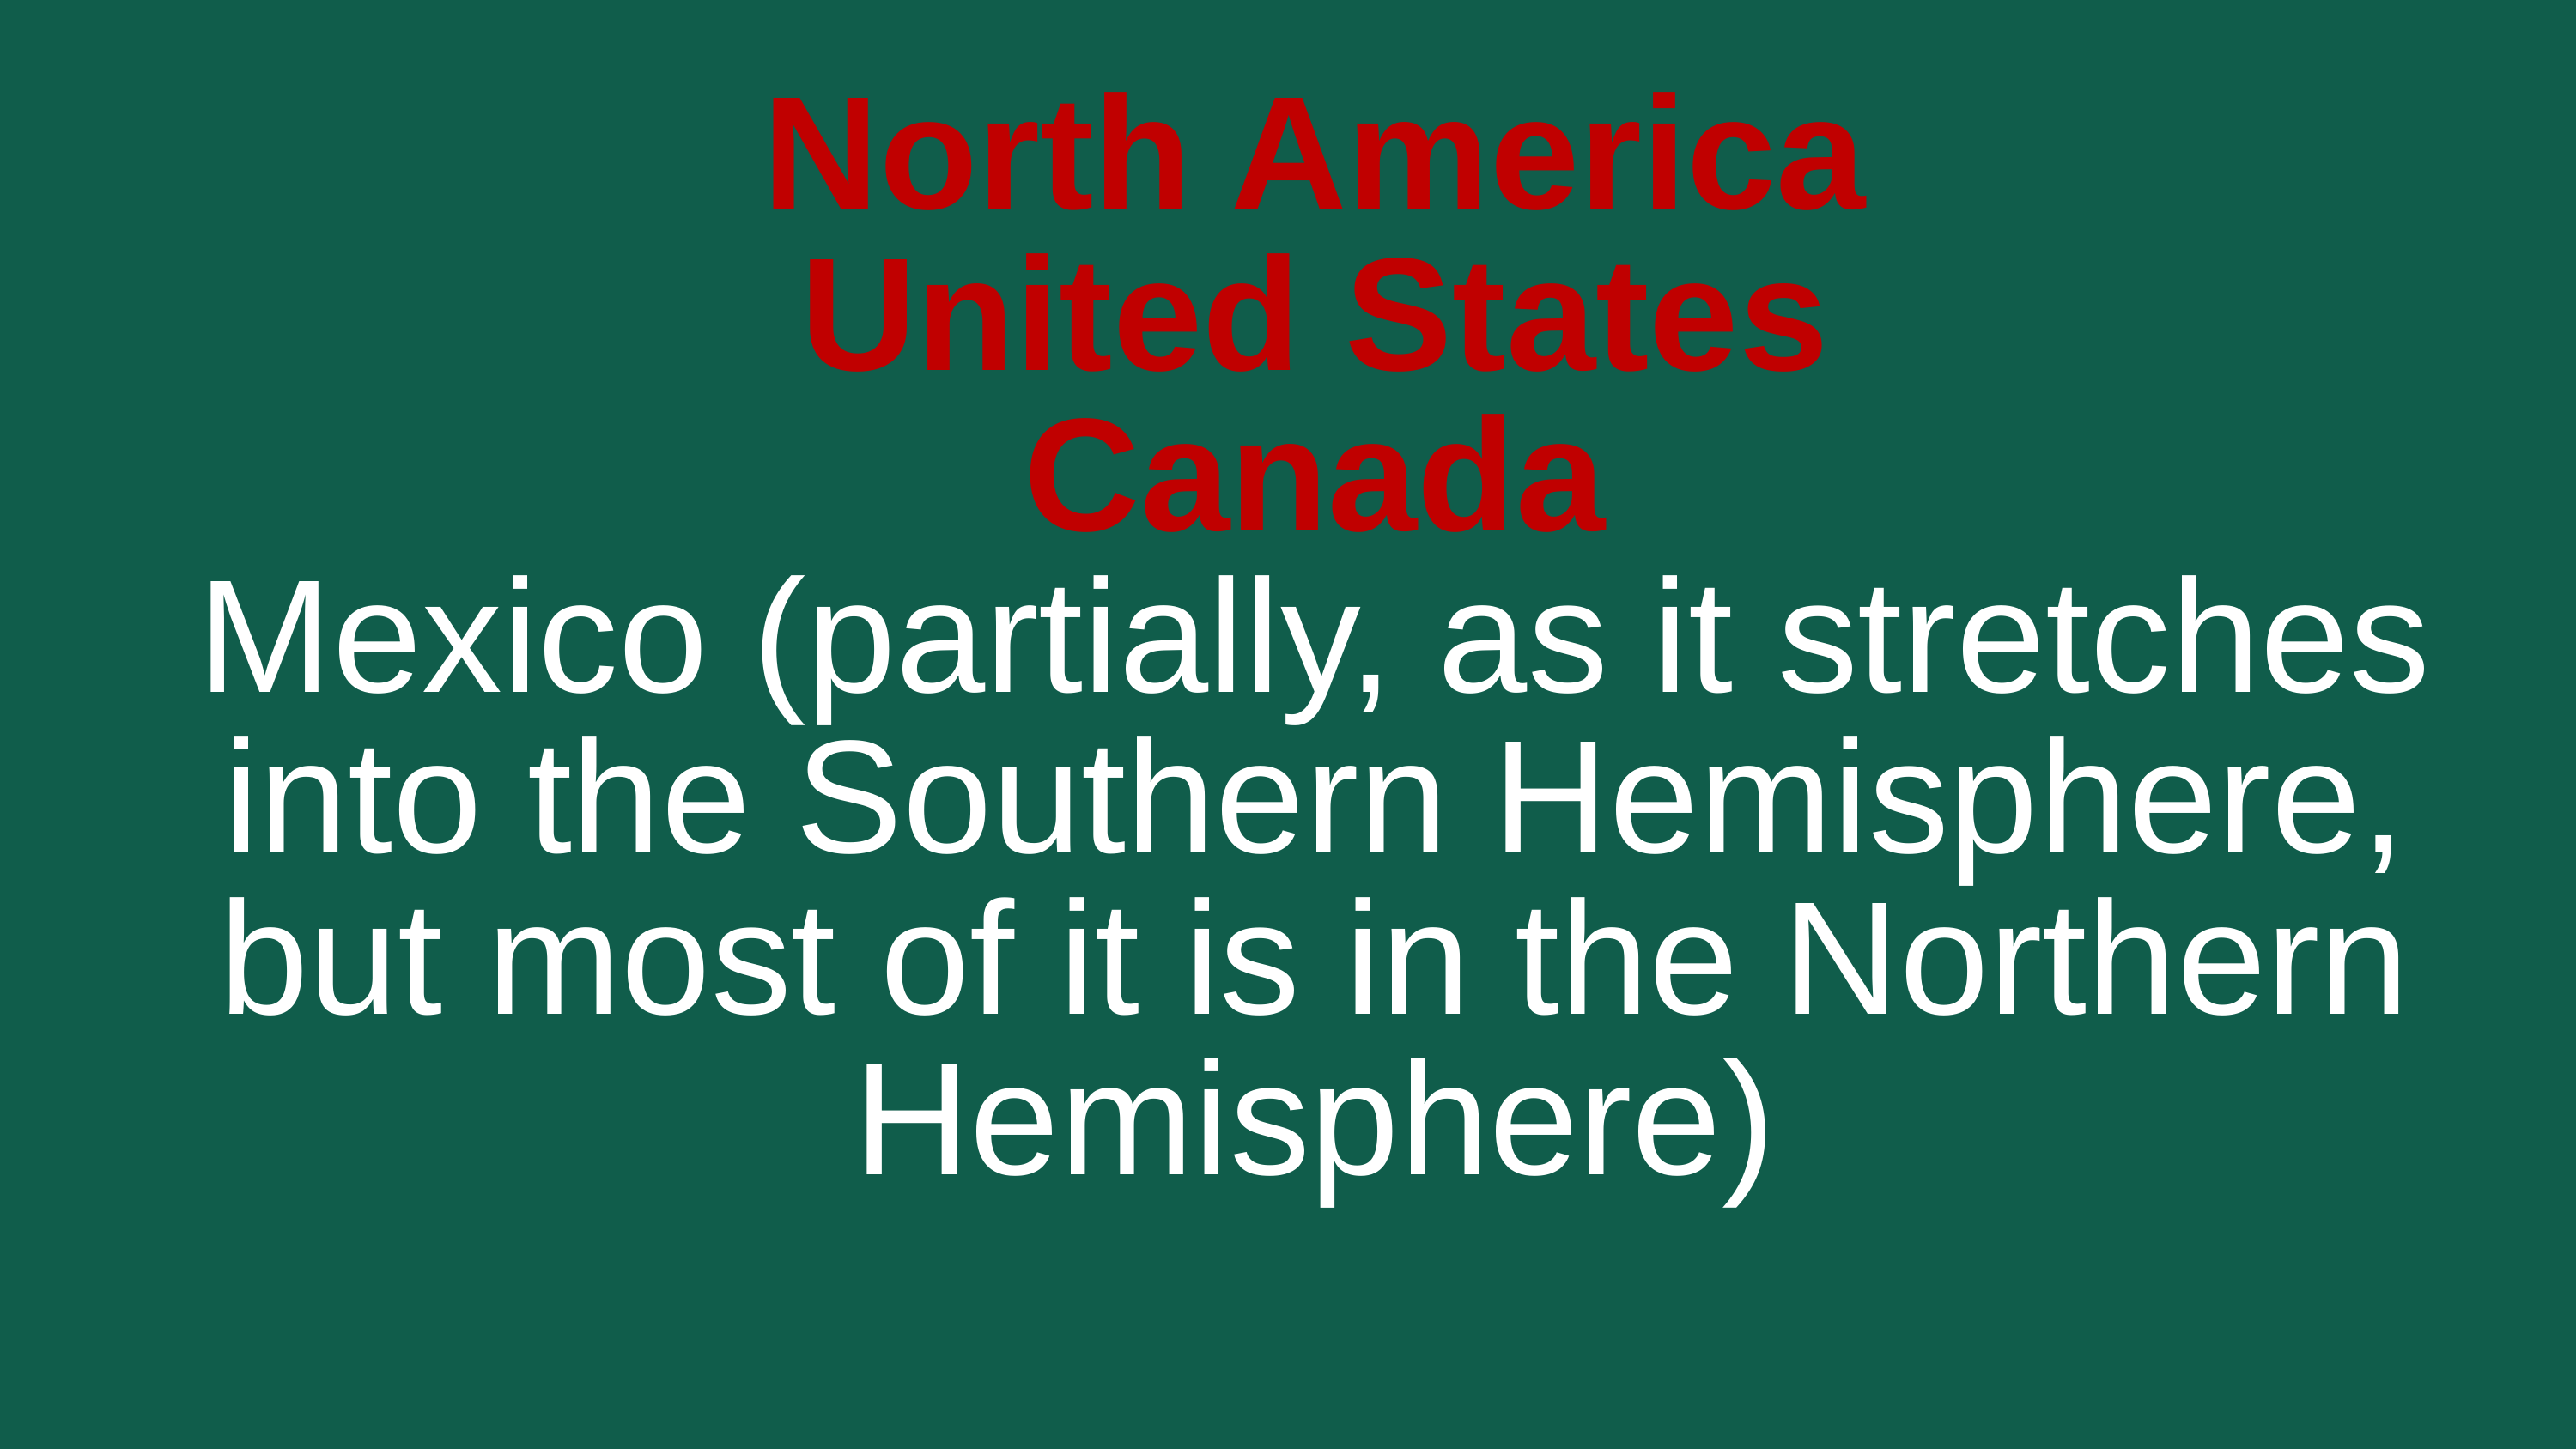

North America
United States
Canada
Mexico (partially, as it stretches into the Southern Hemisphere, but most of it is in the Northern Hemisphere)